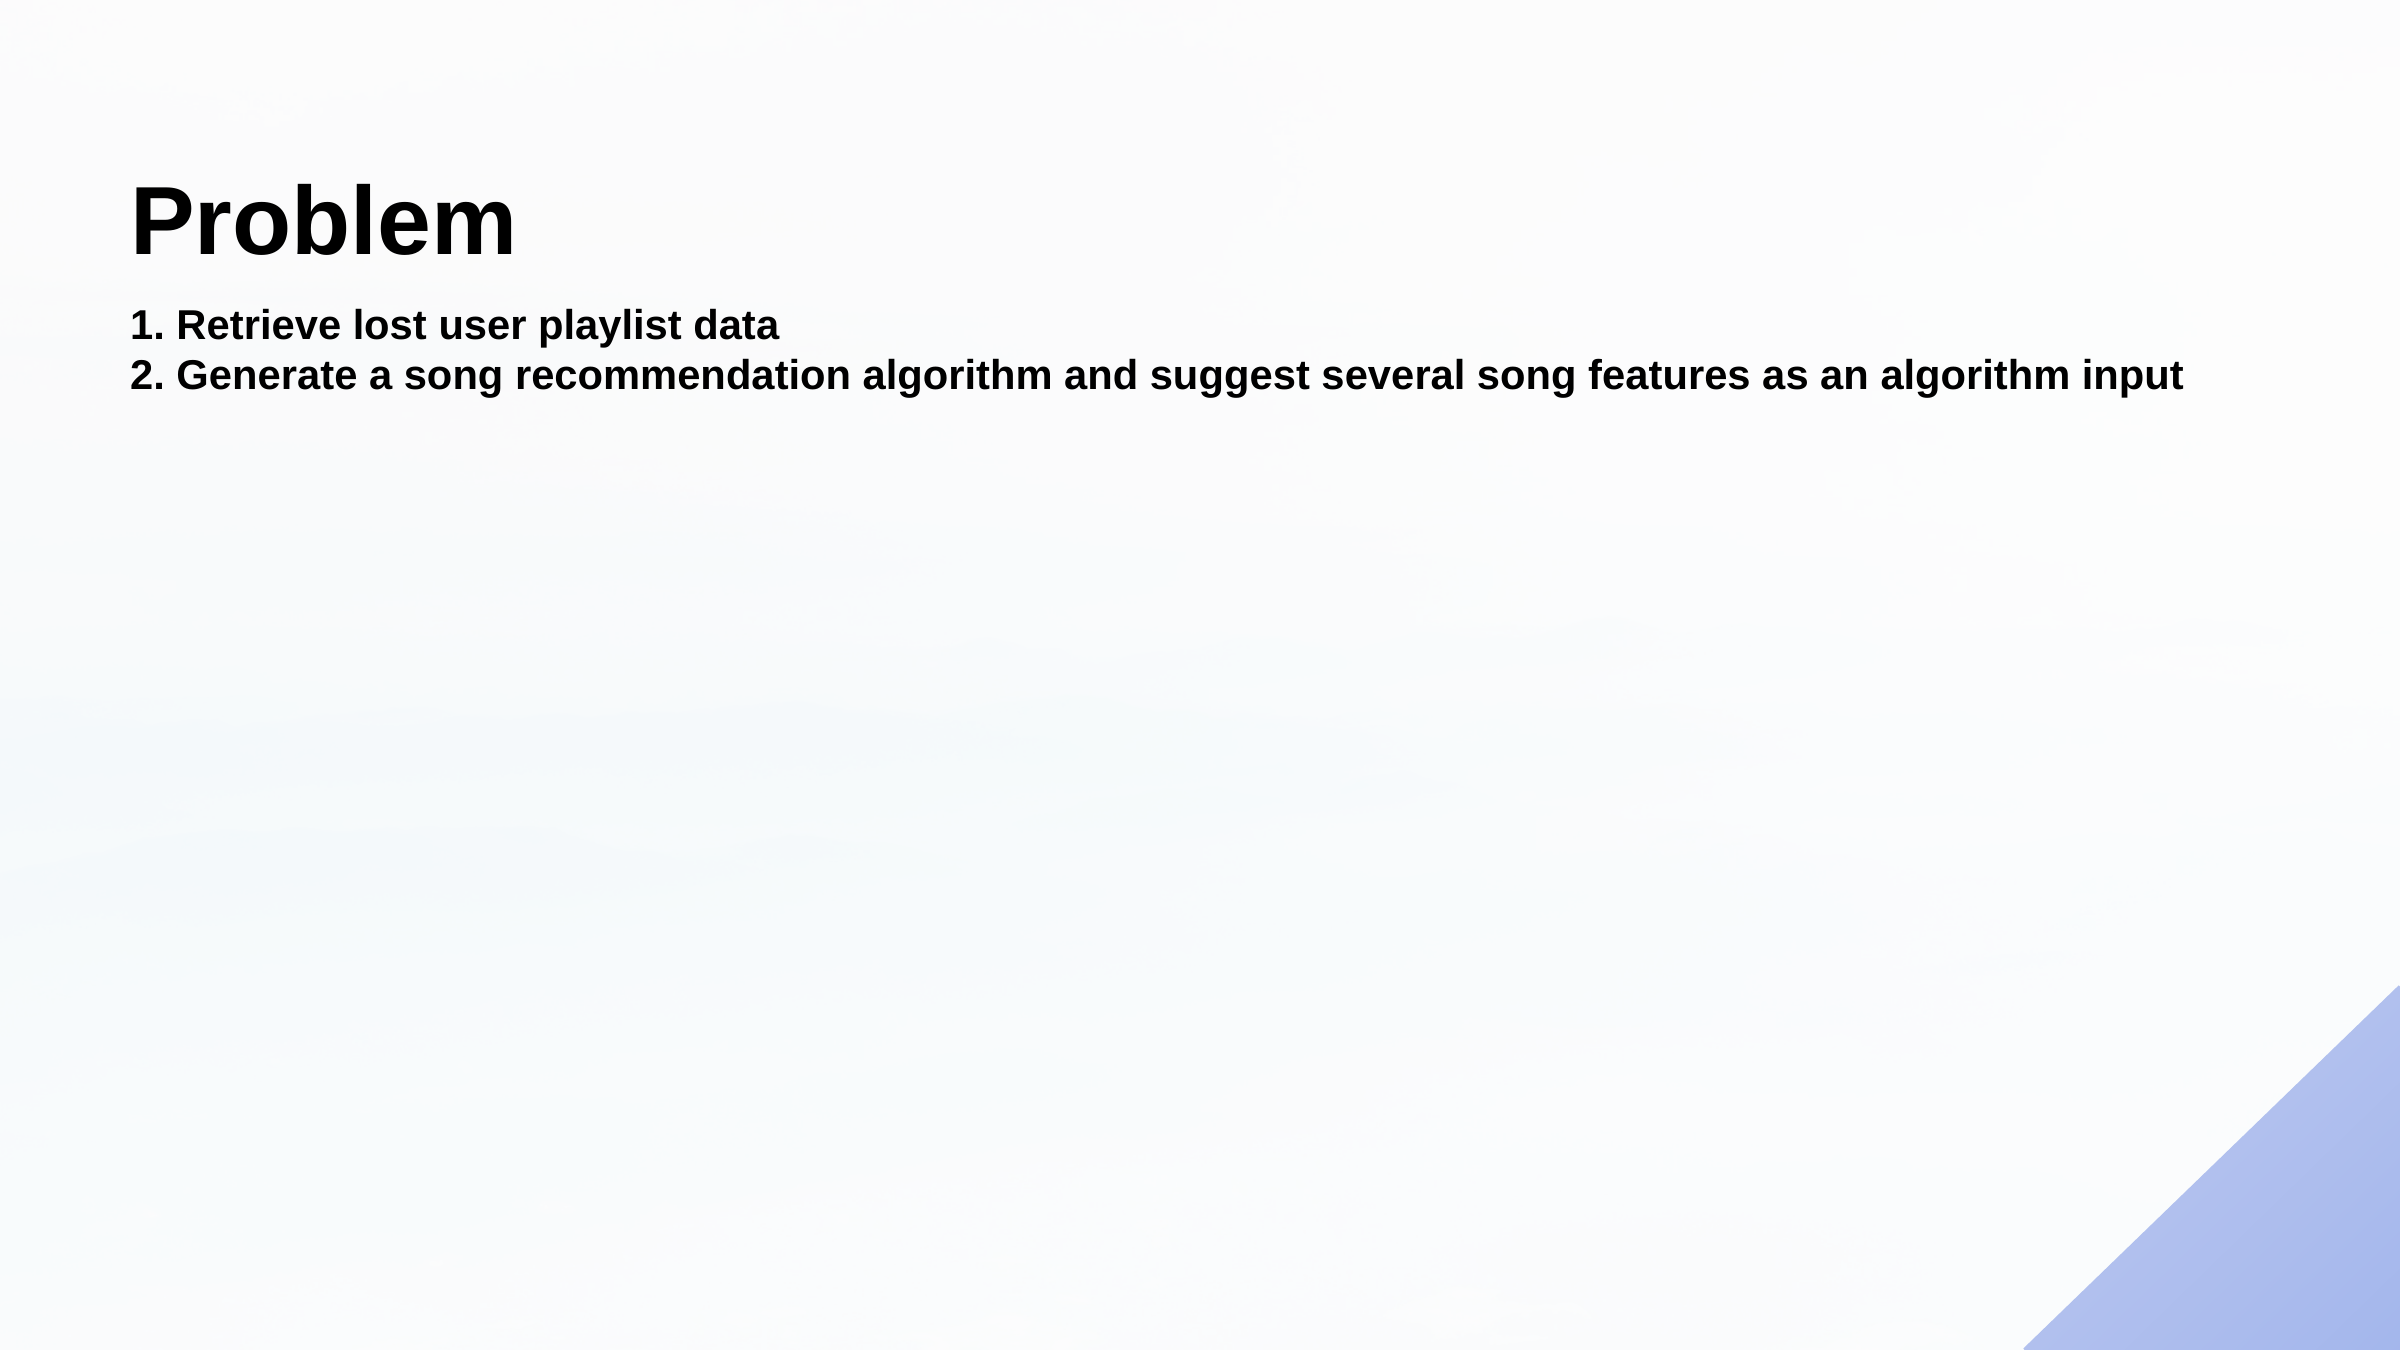

Problem
1. Retrieve lost user playlist data
2. Generate a song recommendation algorithm and suggest several song features as an algorithm input